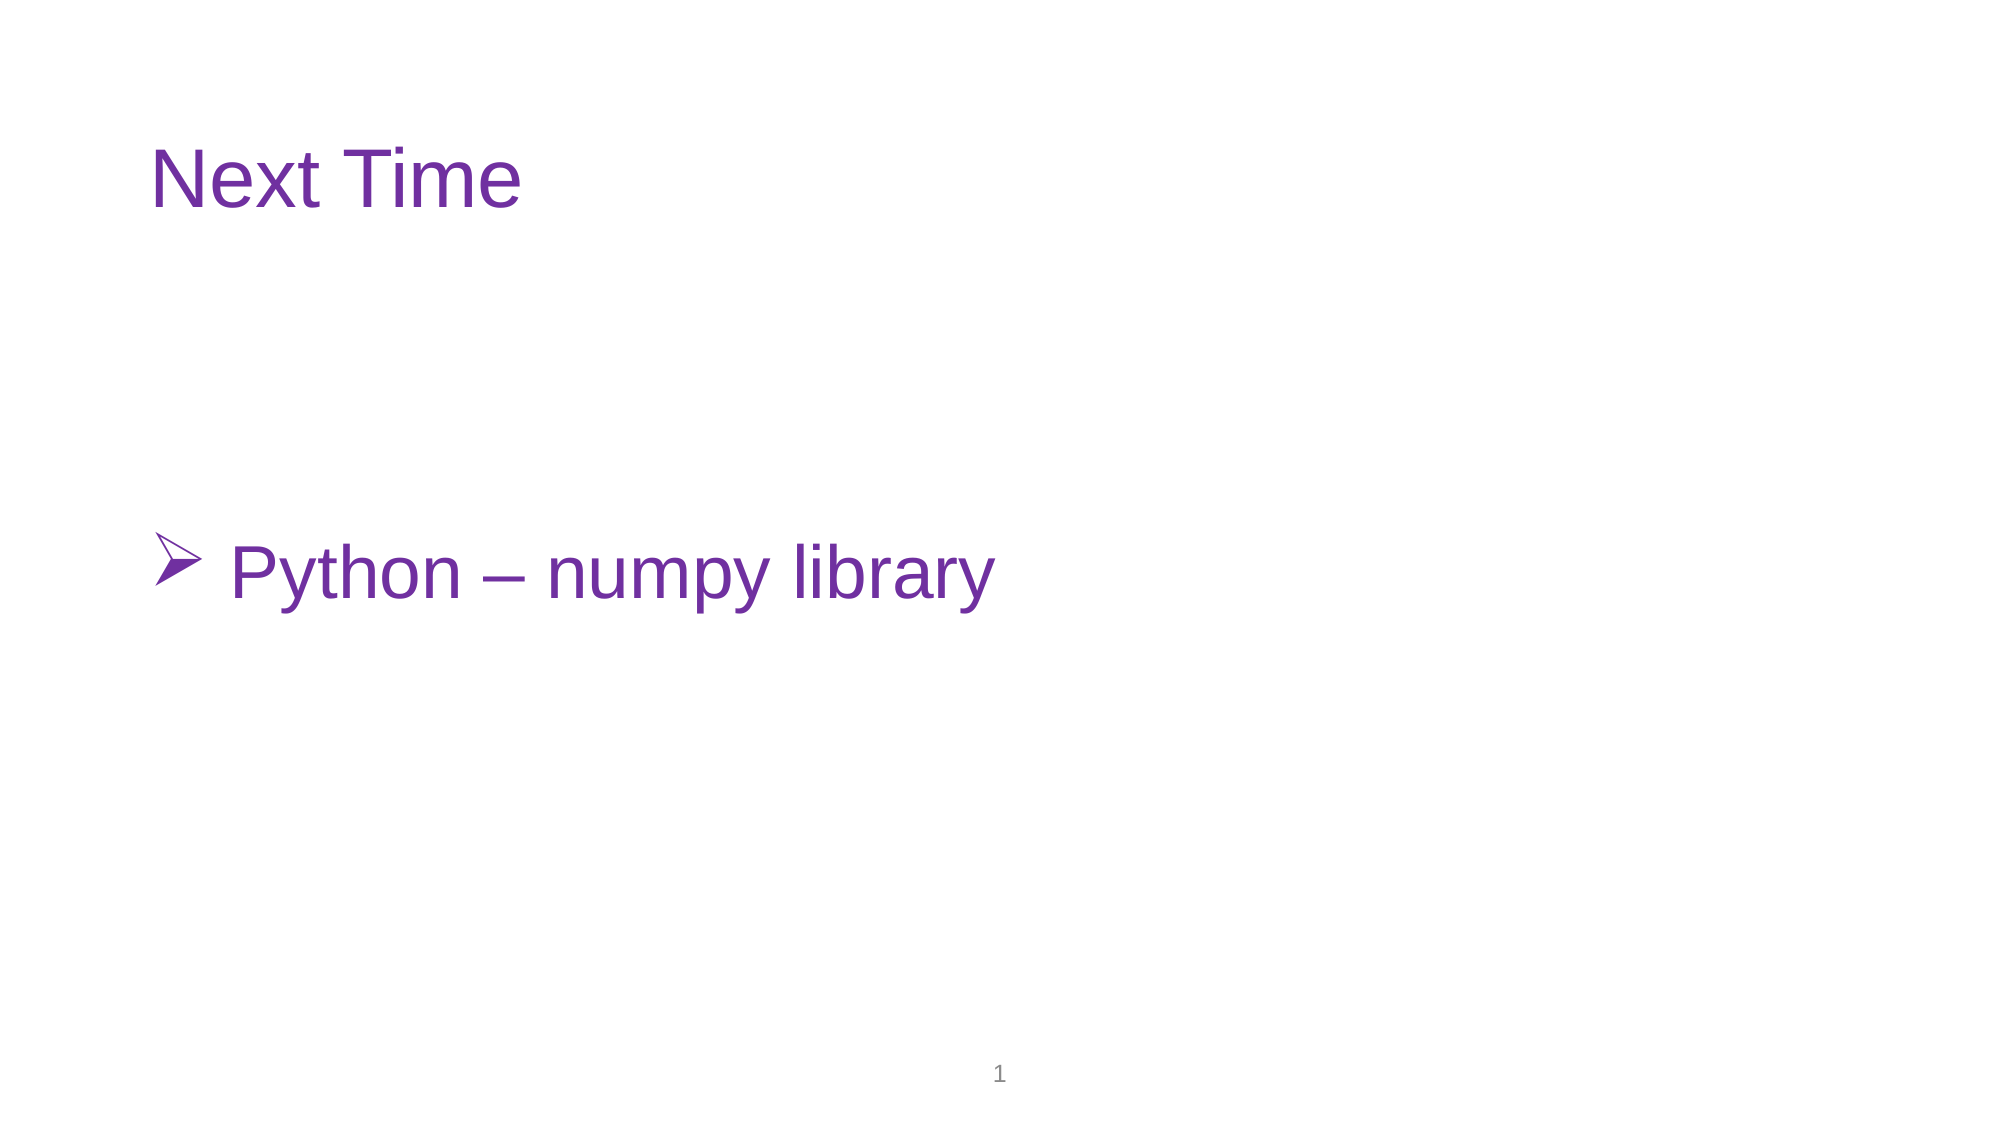

Next Time

 Python – numpy library
1